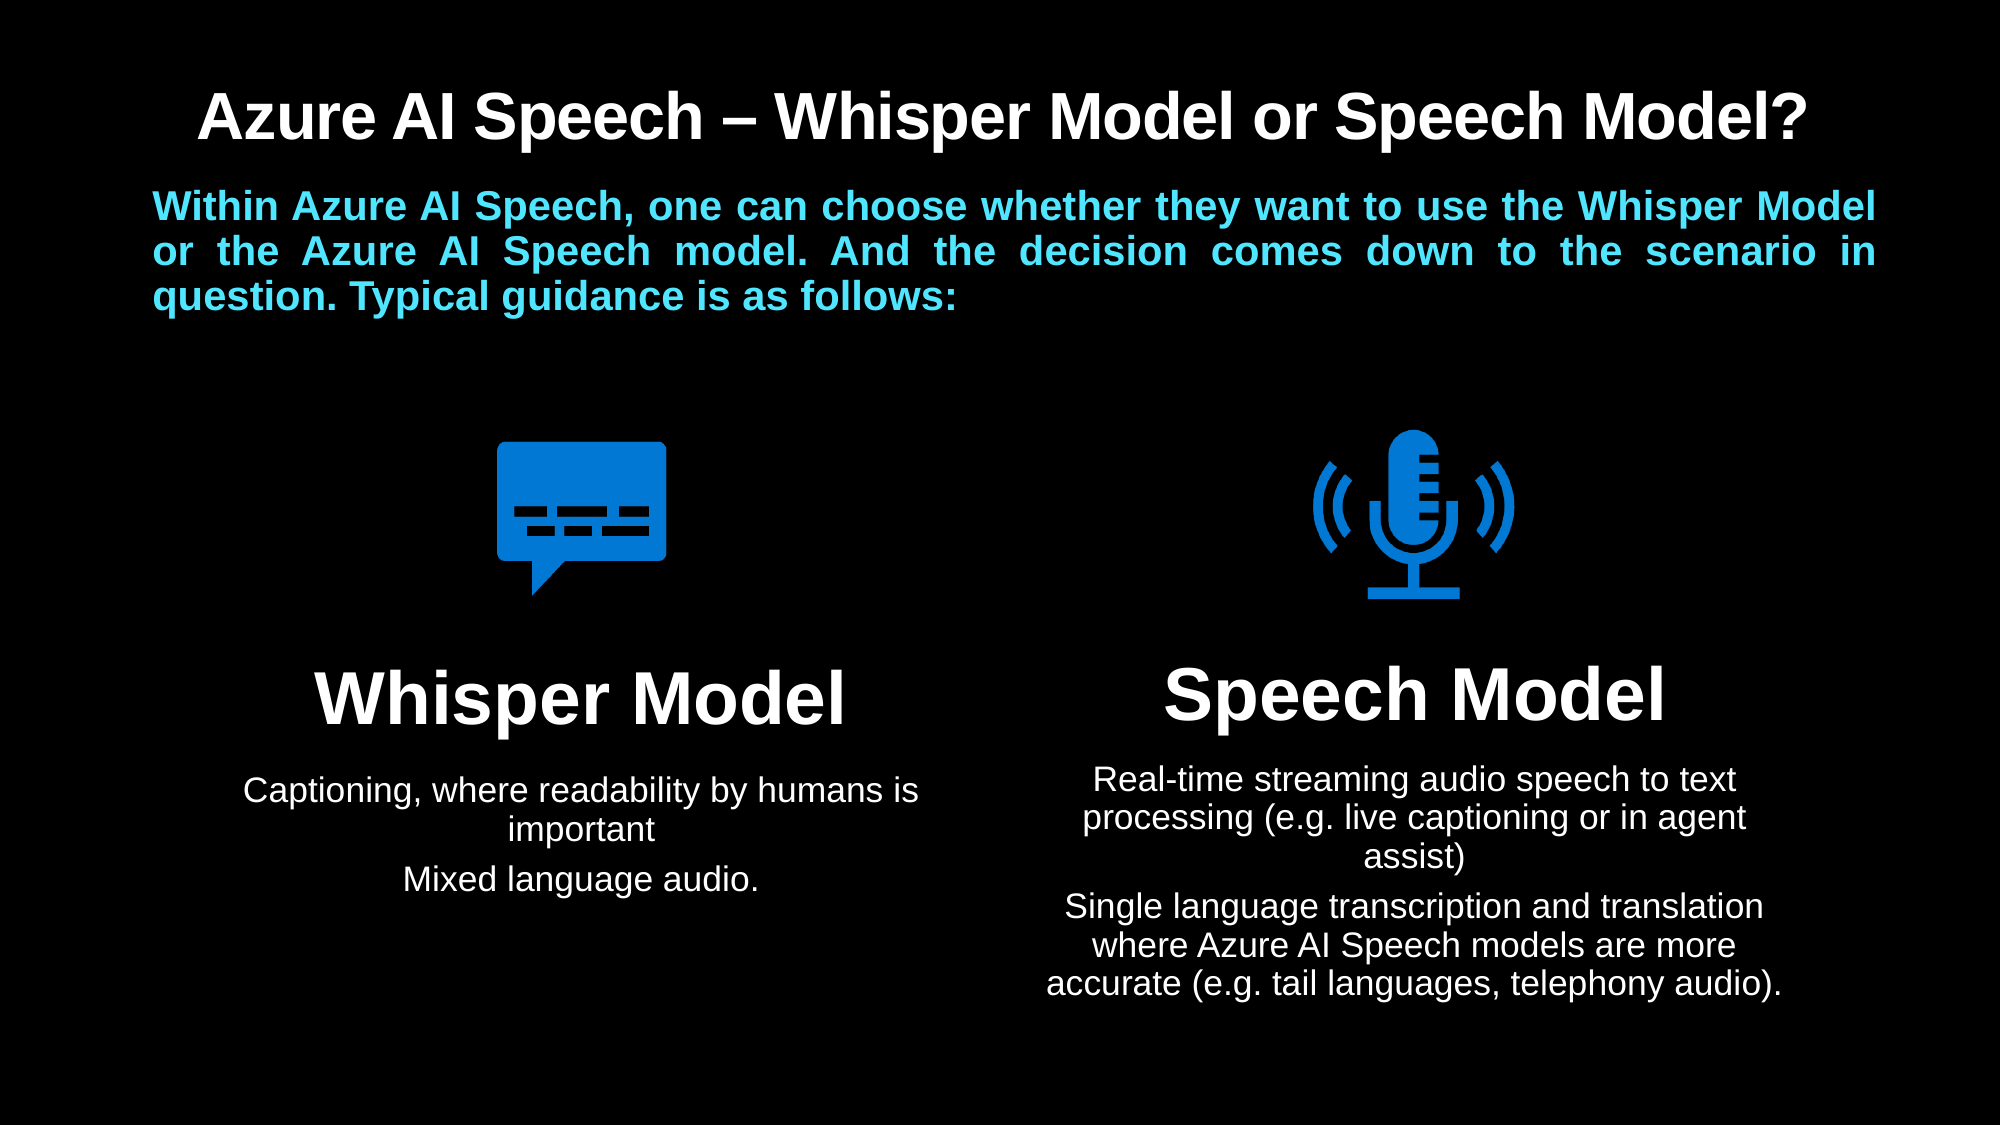

Azure AI Speech – Whisper Model or Speech Model?
Within Azure AI Speech, one can choose whether they want to use the Whisper Model or the Azure AI Speech model. And the decision comes down to the scenario in question. Typical guidance is as follows:
Whisper Model
Captioning, where readability by humans is important
Mixed language audio.
Speech Model
Real-time streaming audio speech to text processing (e.g. live captioning or in agent assist)
Single language transcription and translation where Azure AI Speech models are more accurate (e.g. tail languages, telephony audio).